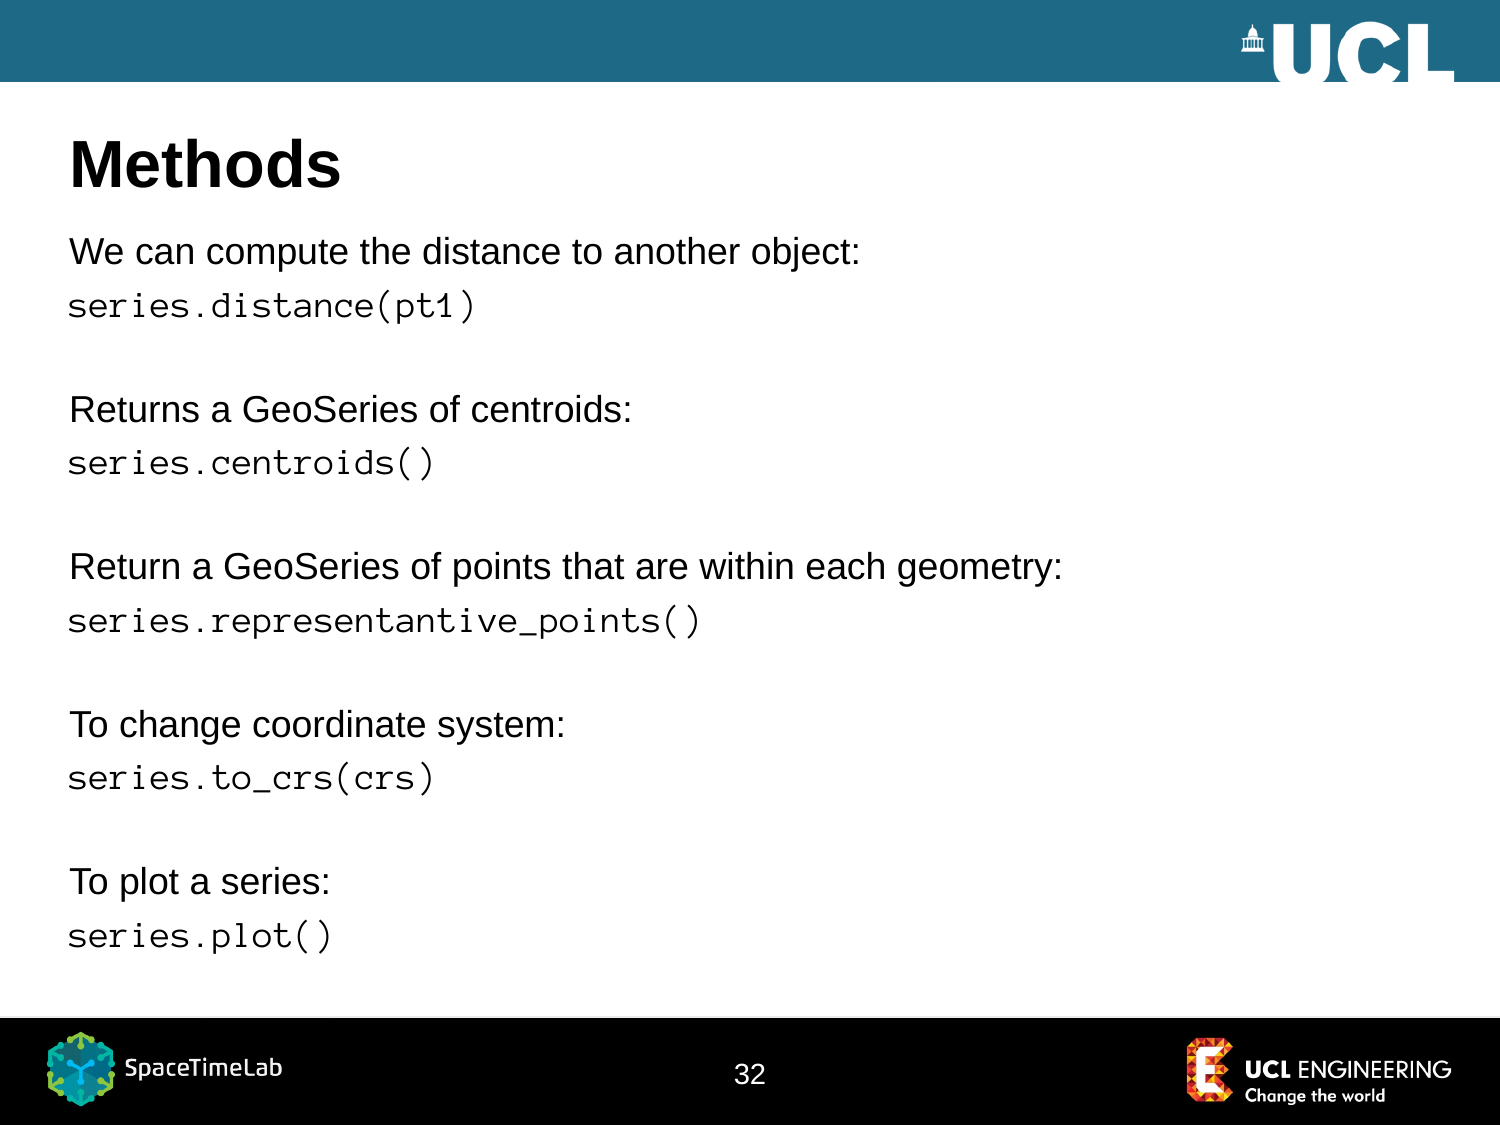

# Methods
We can compute the distance to another object:
series.distance(pt1)

Returns a GeoSeries of centroids:
series.centroids()

Return a GeoSeries of points that are within each geometry:
series.representantive_points()

To change coordinate system:
series.to_crs(crs)

To plot a series:
series.plot()

33